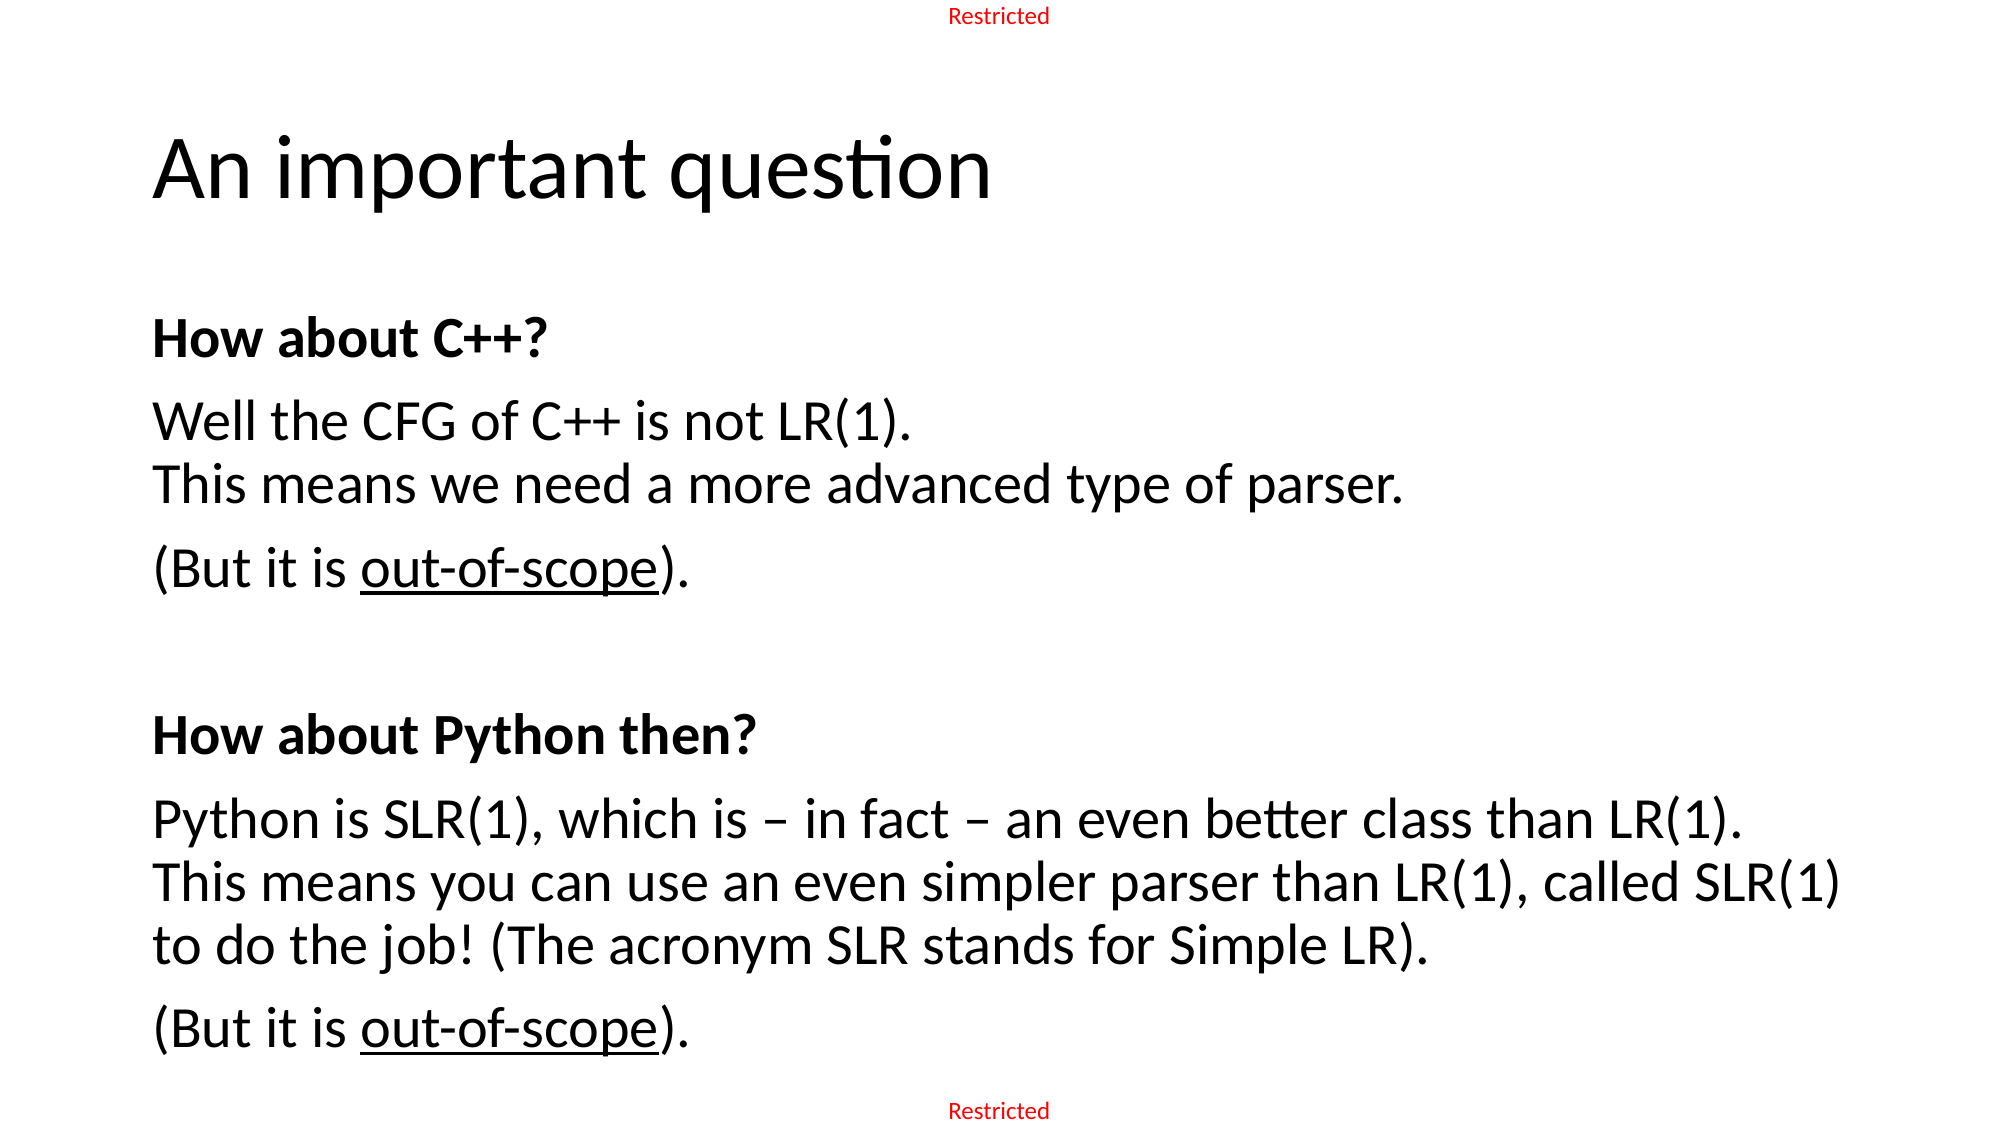

# An important question
How about C++?
Well the CFG of C++ is not LR(1).
This means we need a more advanced type of parser.
(But it is out-of-scope).

How about Python then?
Python is SLR(1), which is – in fact – an even better class than LR(1).
This means you can use an even simpler parser than LR(1), called SLR(1) to do the job! (The acronym SLR stands for Simple LR).
(But it is out-of-scope).